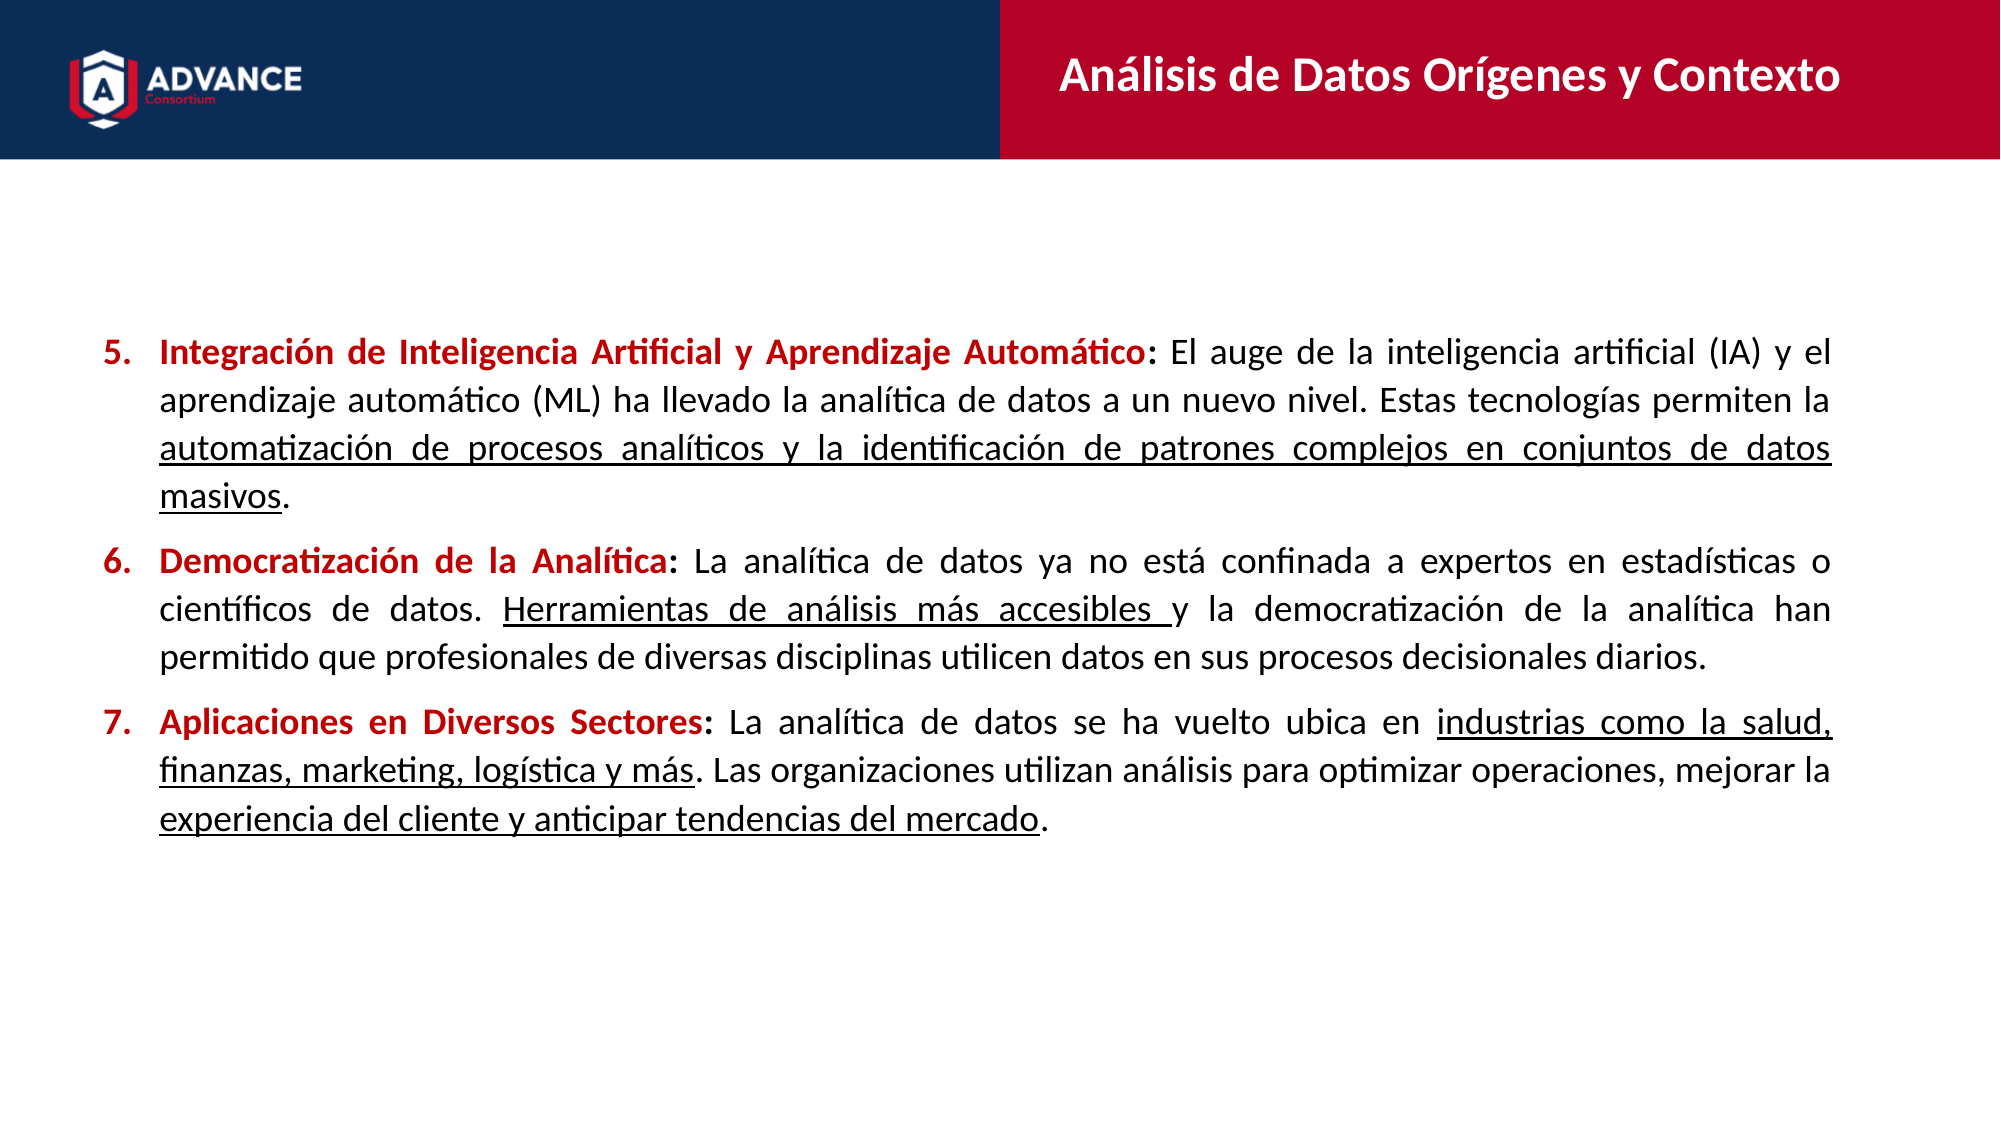

Análisis de Datos Orígenes y Contexto
Integración de Inteligencia Artificial y Aprendizaje Automático: El auge de la inteligencia artificial (IA) y el aprendizaje automático (ML) ha llevado la analítica de datos a un nuevo nivel. Estas tecnologías permiten la automatización de procesos analíticos y la identificación de patrones complejos en conjuntos de datos masivos.
Democratización de la Analítica: La analítica de datos ya no está confinada a expertos en estadísticas o científicos de datos. Herramientas de análisis más accesibles y la democratización de la analítica han permitido que profesionales de diversas disciplinas utilicen datos en sus procesos decisionales diarios.
Aplicaciones en Diversos Sectores: La analítica de datos se ha vuelto ubica en industrias como la salud, finanzas, marketing, logística y más. Las organizaciones utilizan análisis para optimizar operaciones, mejorar la experiencia del cliente y anticipar tendencias del mercado.